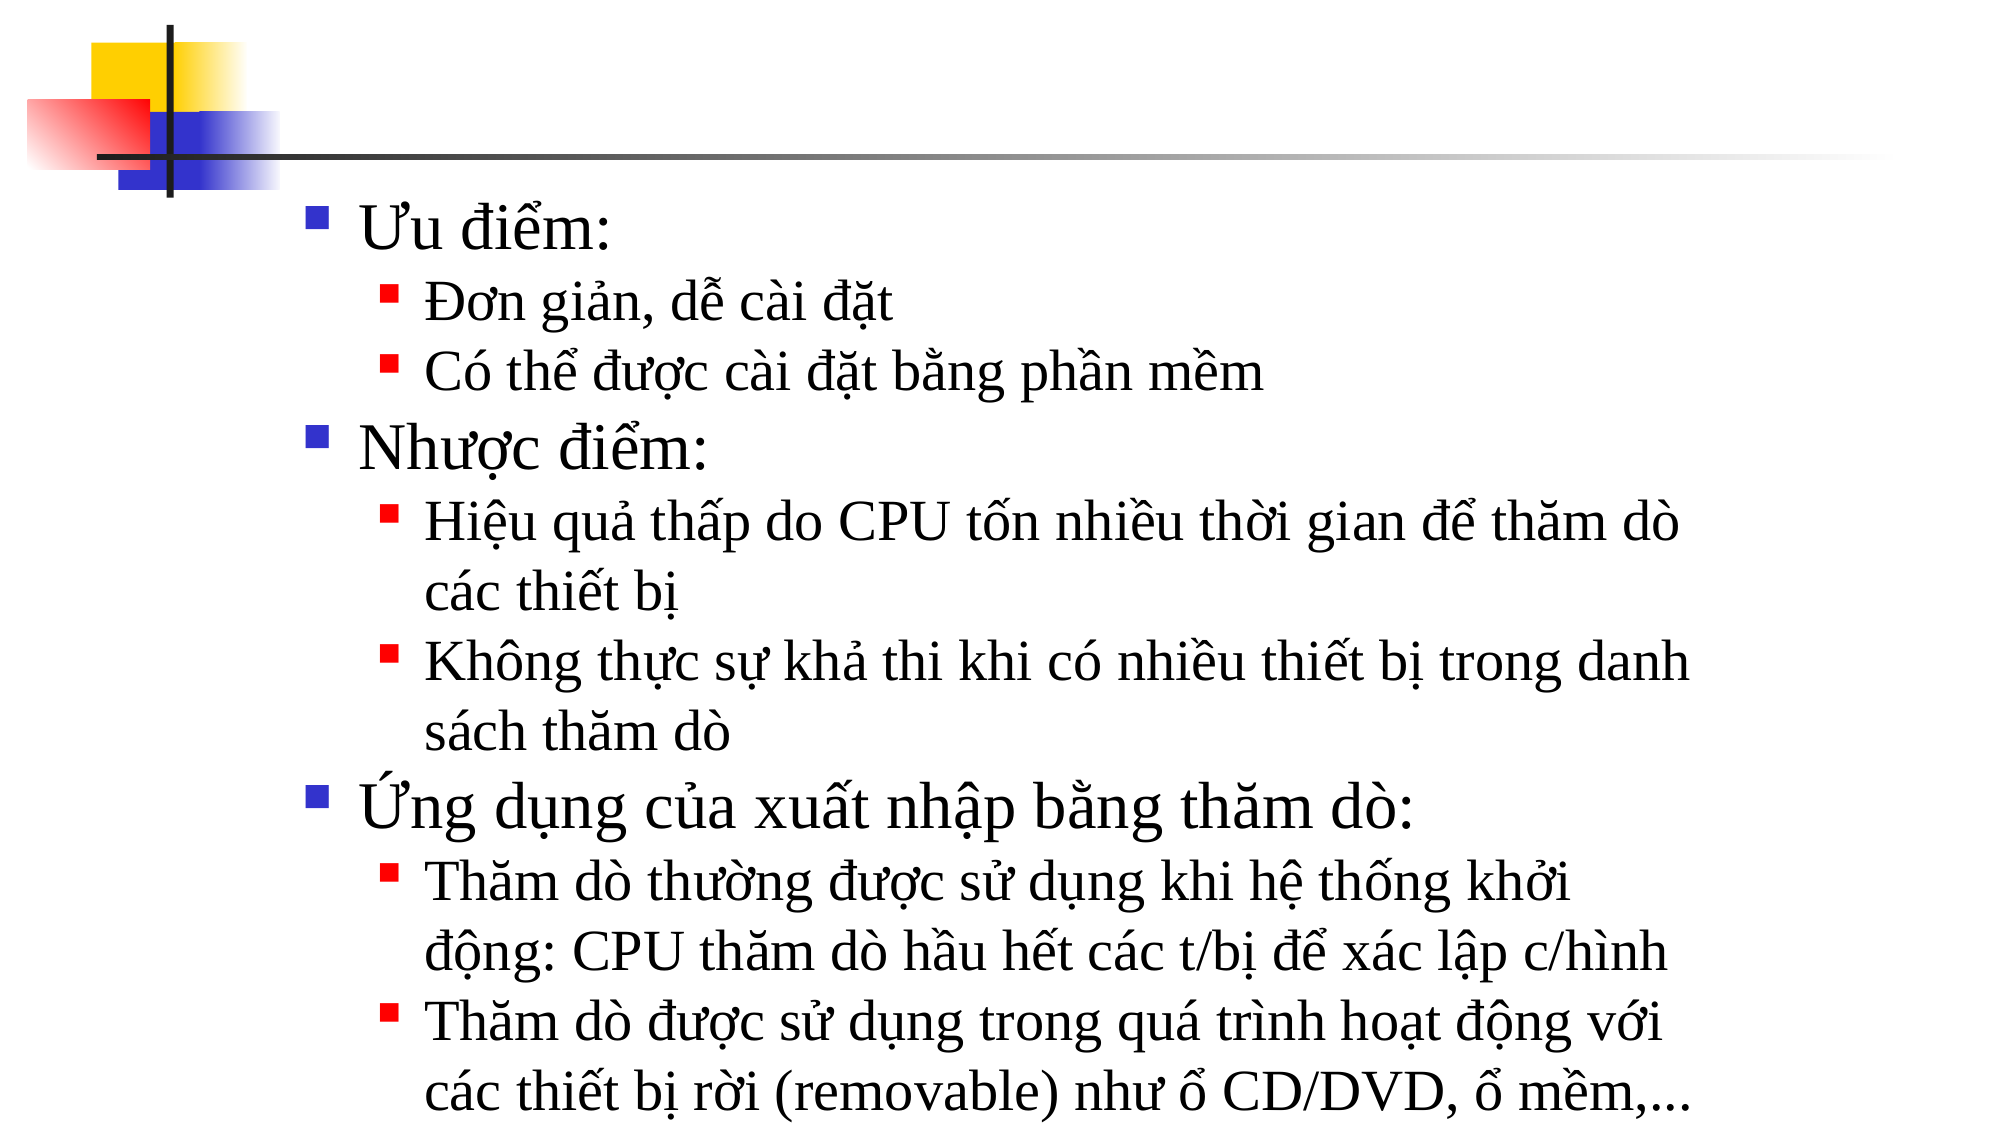

#
Ưu điểm:
Đơn giản, dễ cài đặt
Có thể được cài đặt bằng phần mềm
Nhược điểm:
Hiệu quả thấp do CPU tốn nhiều thời gian để thăm dò các thiết bị
Không thực sự khả thi khi có nhiều thiết bị trong danh sách thăm dò
Ứng dụng của xuất nhập bằng thăm dò:
Thăm dò thường được sử dụng khi hệ thống khởi động: CPU thăm dò hầu hết các t/bị để xác lập c/hình
Thăm dò được sử dụng trong quá trình hoạt động với các thiết bị rời (removable) như ổ CD/DVD, ổ mềm,...